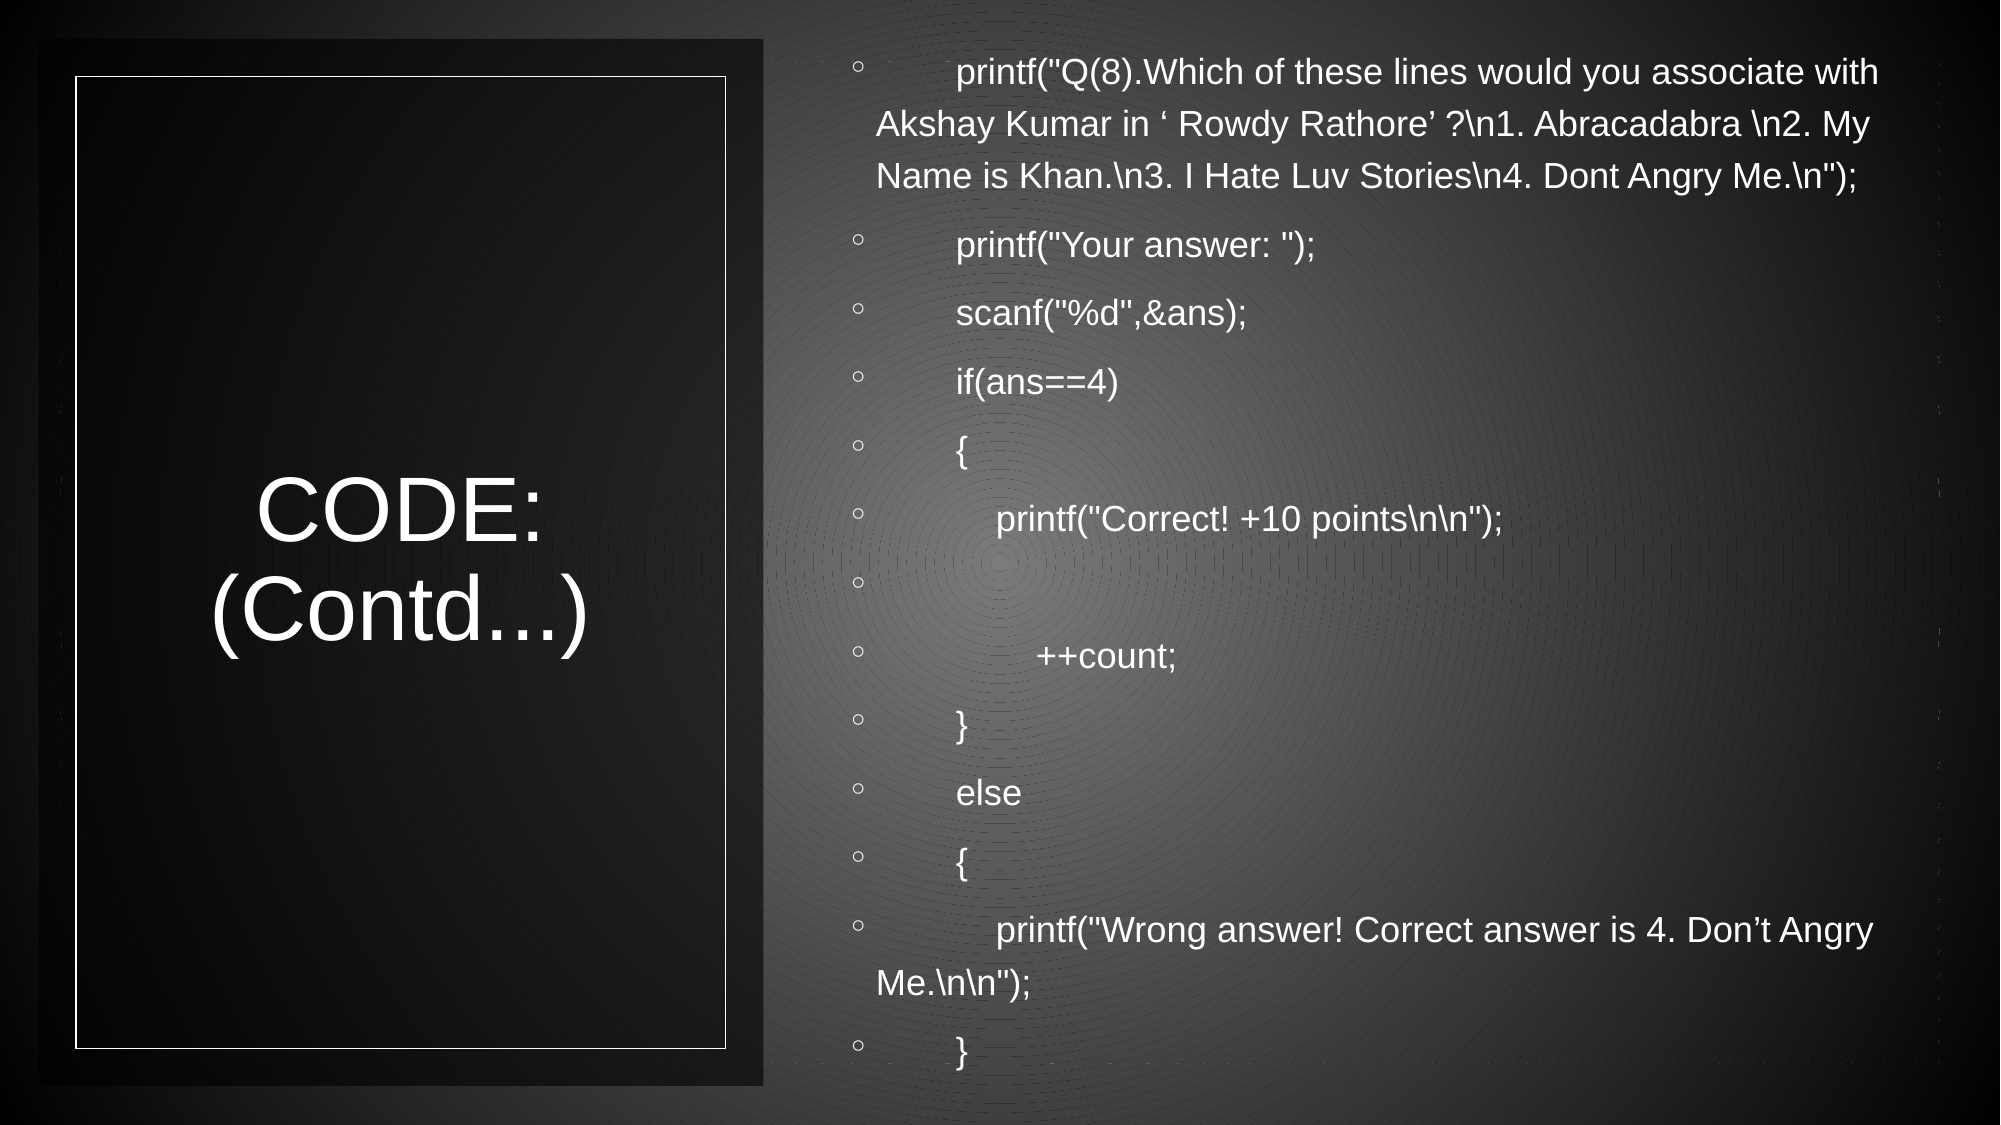

printf("Q(8).Which of these lines would you associate with Akshay Kumar in ‘ Rowdy Rathore’ ?\n1. Abracadabra \n2. My Name is Khan.\n3. I Hate Luv Stories\n4. Dont Angry Me.\n");
        printf("Your answer: ");
        scanf("%d",&ans);
        if(ans==4)
        {
            printf("Correct! +10 points\n\n");

                ++count;
        }
        else
        {
            printf("Wrong answer! Correct answer is 4. Don’t Angry Me.\n\n");
        }

# CODE: (Contd...)